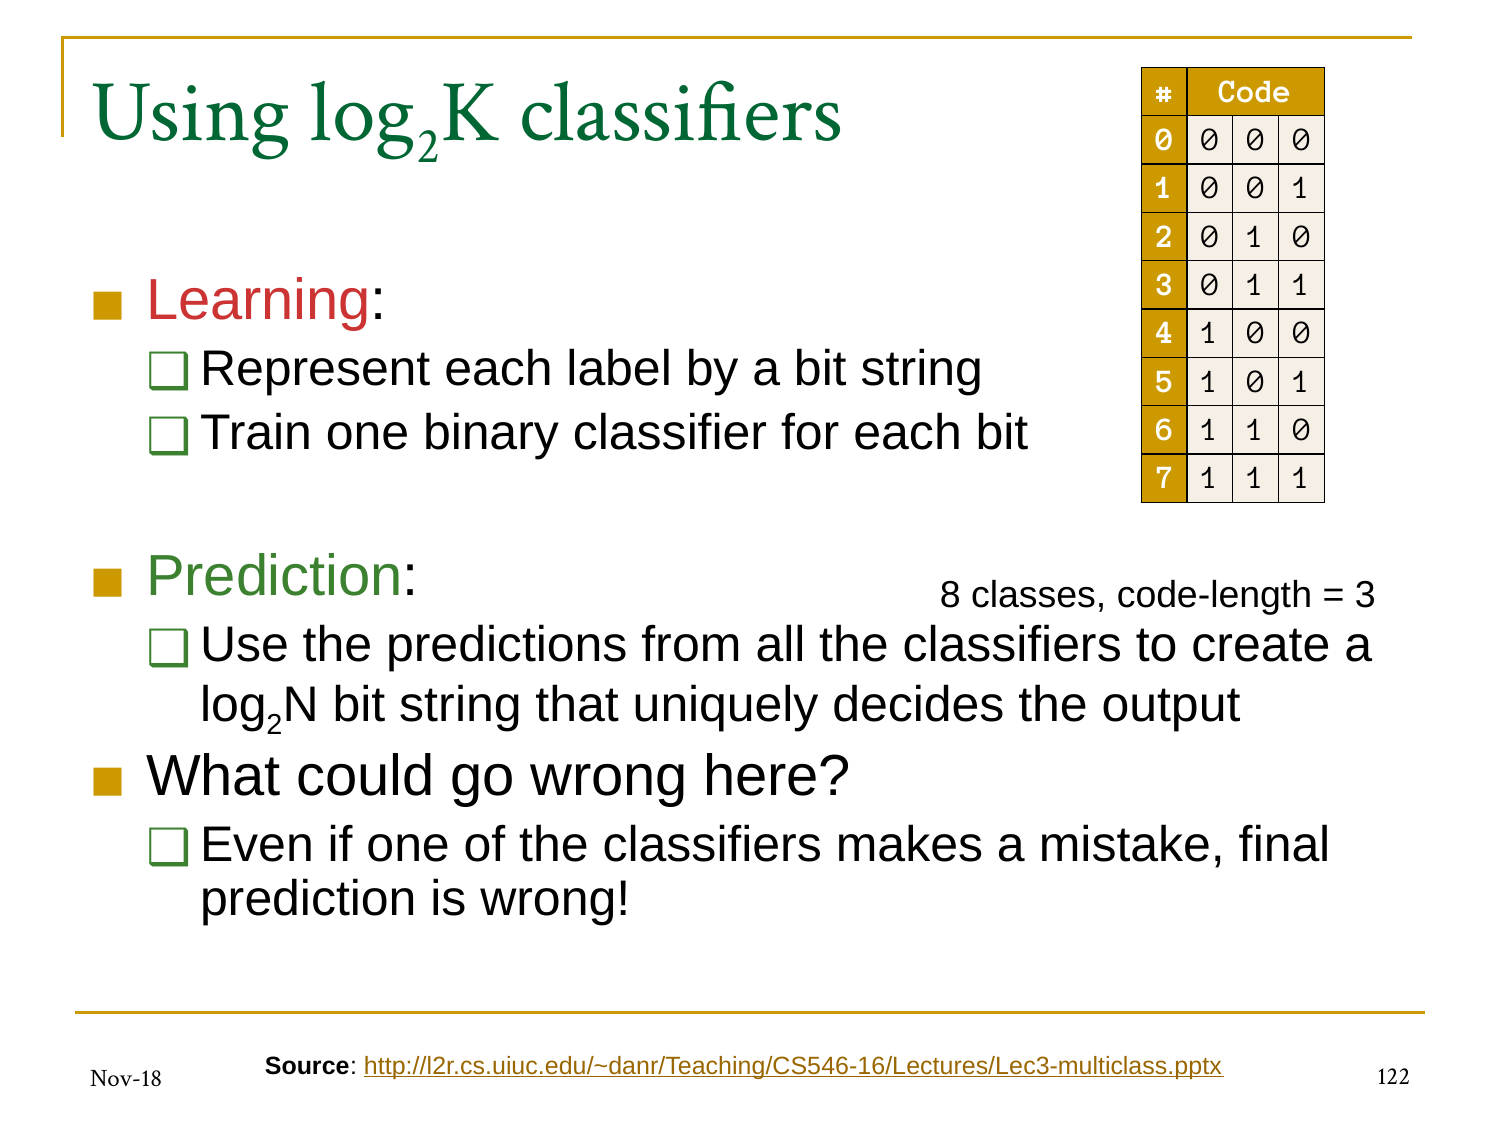

# Using log2K classifiers
| # | Code |  |  |
| --- | --- | --- | --- |
| 0 | 0 | 0 | 0 |
| 1 | 0 | 0 | 1 |
| 2 | 0 | 1 | 0 |
| 3 | 0 | 1 | 1 |
| 4 | 1 | 0 | 0 |
| 5 | 1 | 0 | 1 |
| 6 | 1 | 1 | 0 |
| 7 | 1 | 1 | 1 |
Learning:
Represent each label by a bit string
Train one binary classifier for each bit

Prediction:
Use the predictions from all the classifiers to create a log2N bit string that uniquely decides the output
What could go wrong here?
Even if one of the classifiers makes a mistake, final prediction is wrong!
8 classes, code-length = 3
Nov-18
122
Source: http://l2r.cs.uiuc.edu/~danr/Teaching/CS546-16/Lectures/Lec3-multiclass.pptx